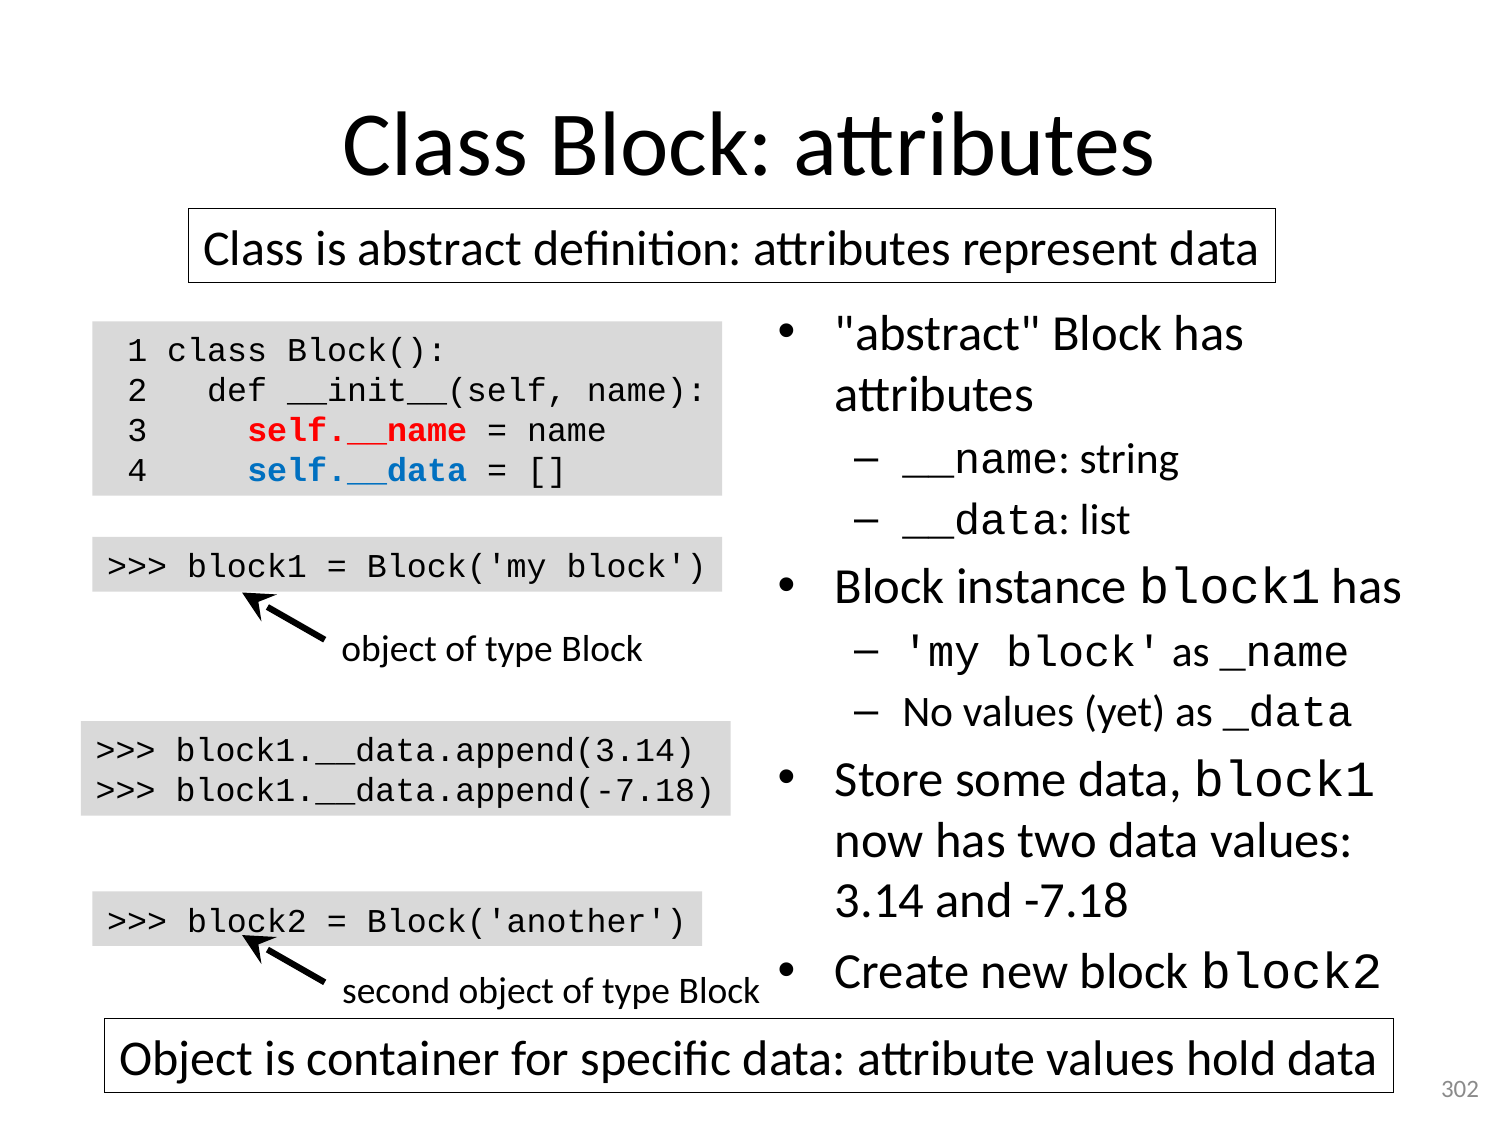

# Class Block: attributes
Class is abstract definition: attributes represent data
"abstract" Block has attributes
__name: string
__data: list
Block instance block1 has
'my block' as _name
No values (yet) as _data
Store some data, block1 now has two data values: 3.14 and -7.18
Create new block block2
 1 class Block():
 2   def __init__(self, name):
 3     self.__name = name
 4     self.__data = []
>>> block1 = Block('my block')
object of type Block
>>> block1.__data.append(3.14)
>>> block1.__data.append(-7.18)
>>> block2 = Block('another')
second object of type Block
Object is container for specific data: attribute values hold data
302